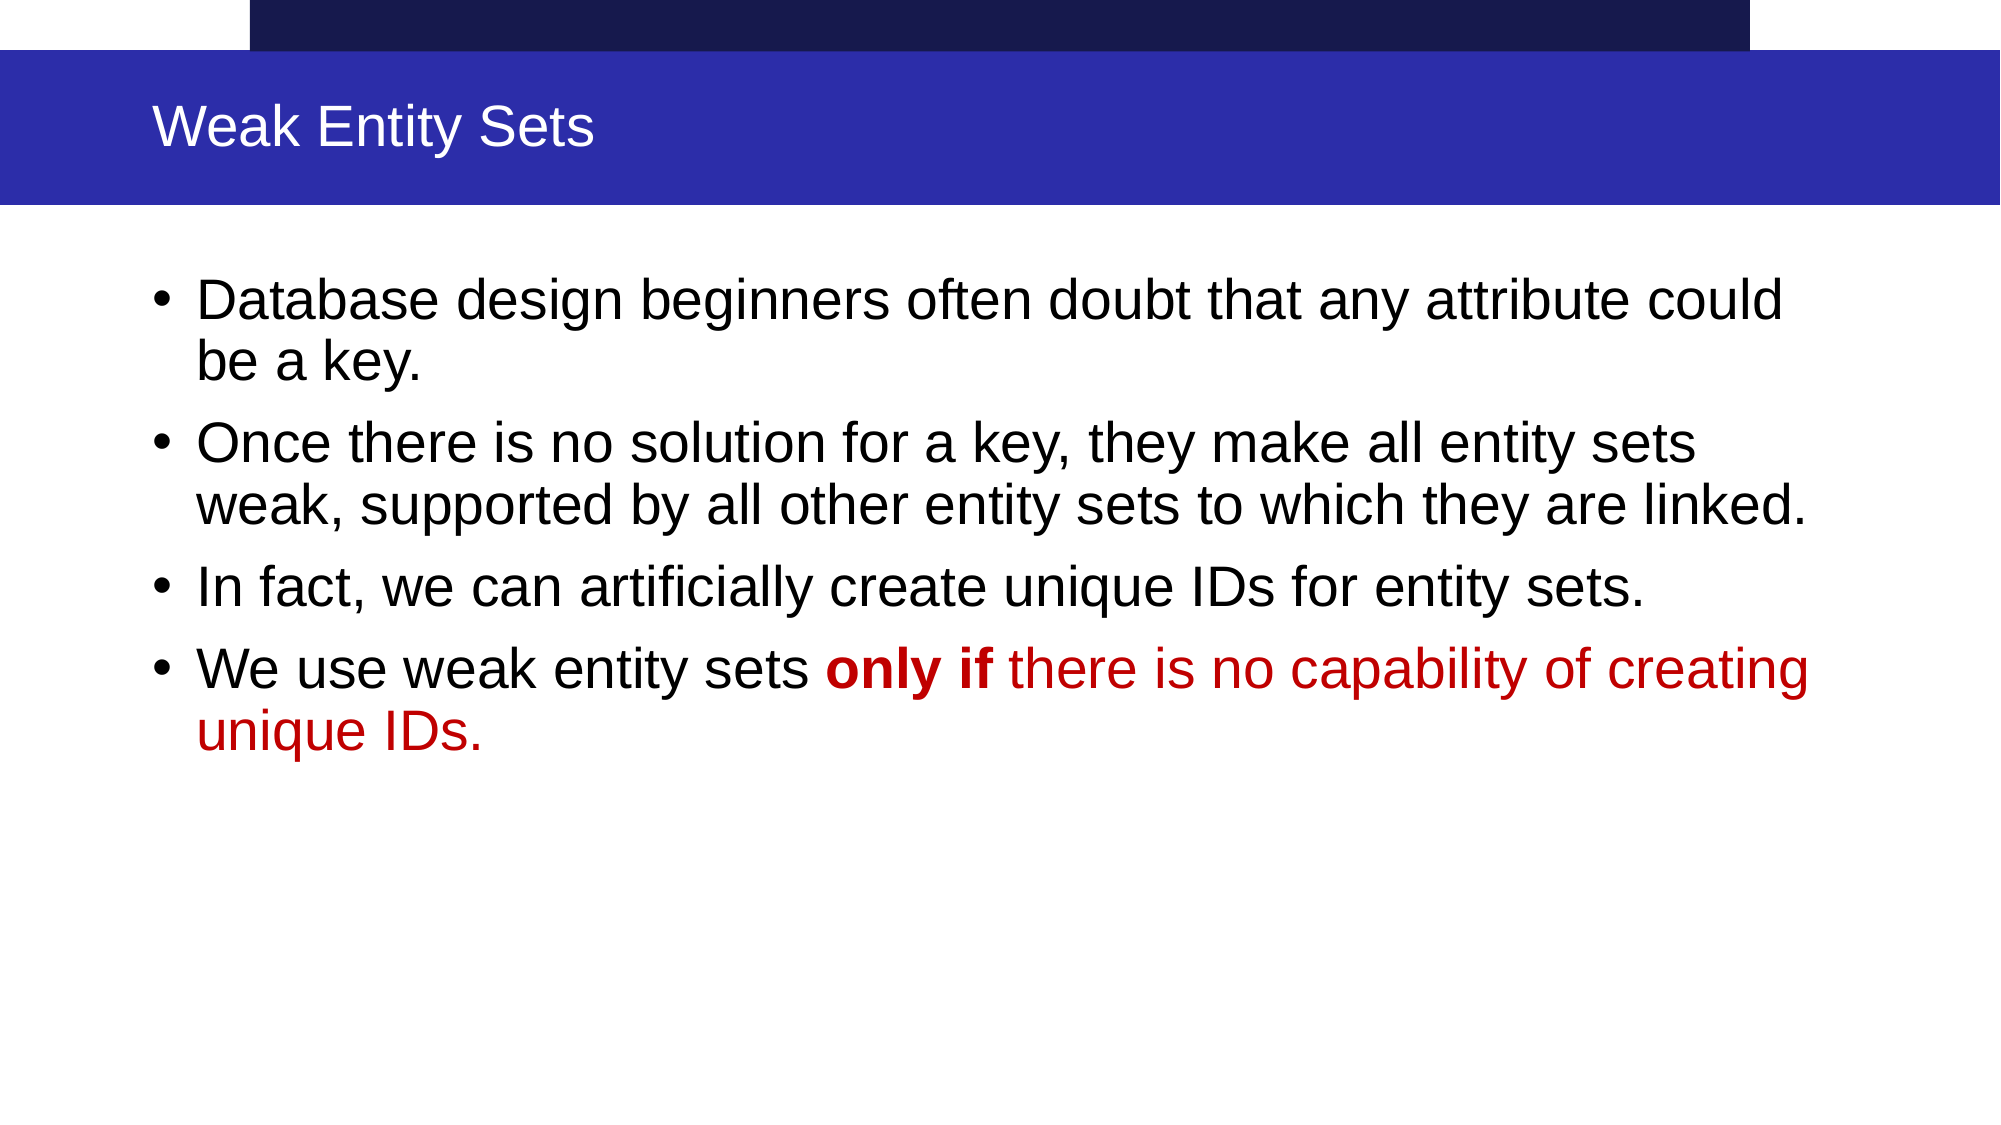

# Weak Entity Sets
Database design beginners often doubt that any attribute could be a key.
Once there is no solution for a key, they make all entity sets weak, supported by all other entity sets to which they are linked.
In fact, we can artificially create unique IDs for entity sets.
We use weak entity sets only if there is no capability of creating unique IDs.